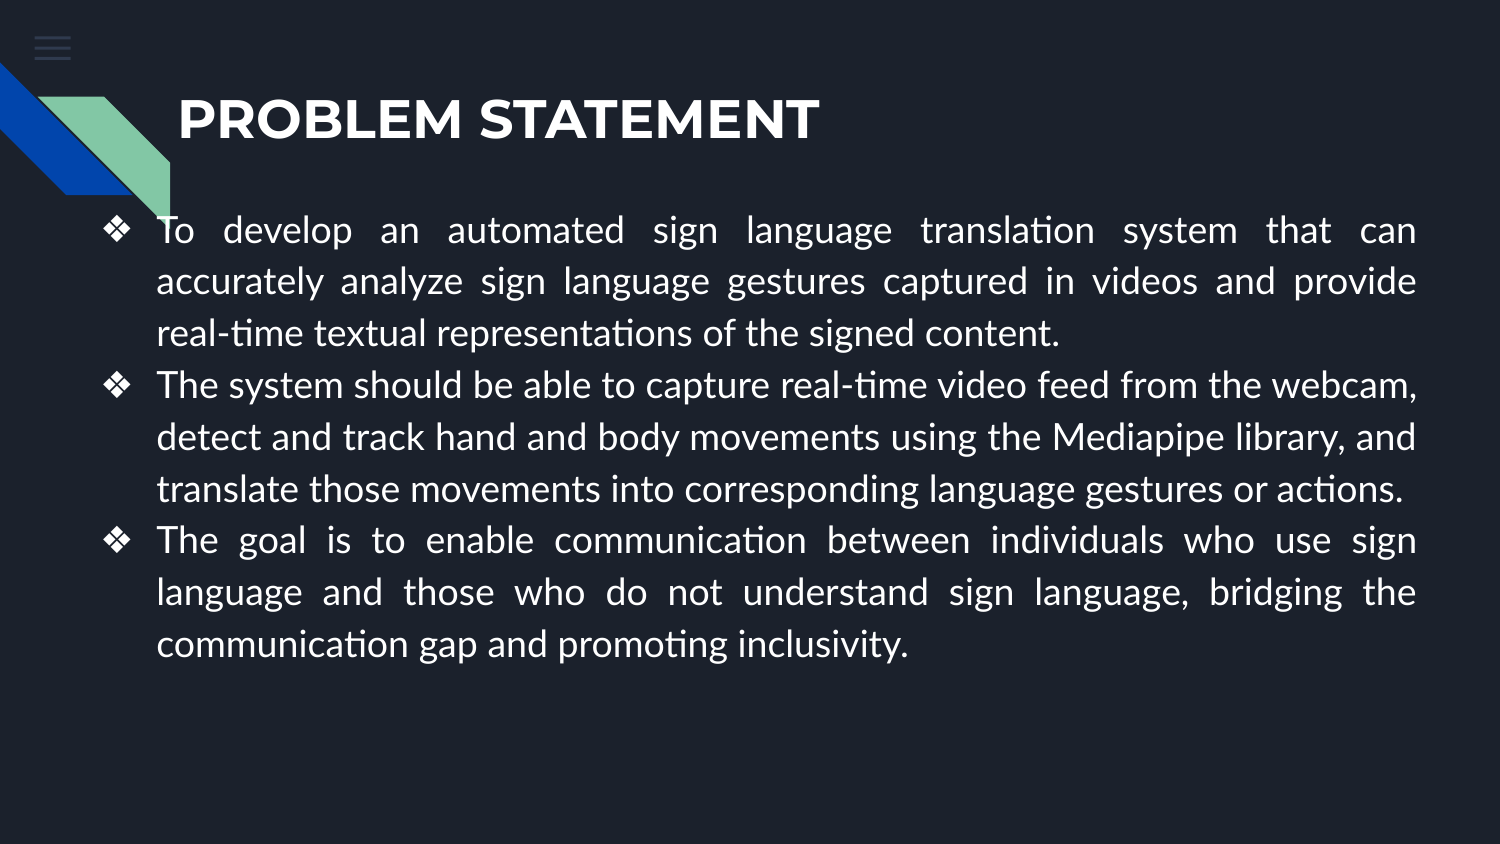

# PROBLEM STATEMENT
To develop an automated sign language translation system that can accurately analyze sign language gestures captured in videos and provide real-time textual representations of the signed content.
The system should be able to capture real-time video feed from the webcam, detect and track hand and body movements using the Mediapipe library, and translate those movements into corresponding language gestures or actions.
The goal is to enable communication between individuals who use sign language and those who do not understand sign language, bridging the communication gap and promoting inclusivity.